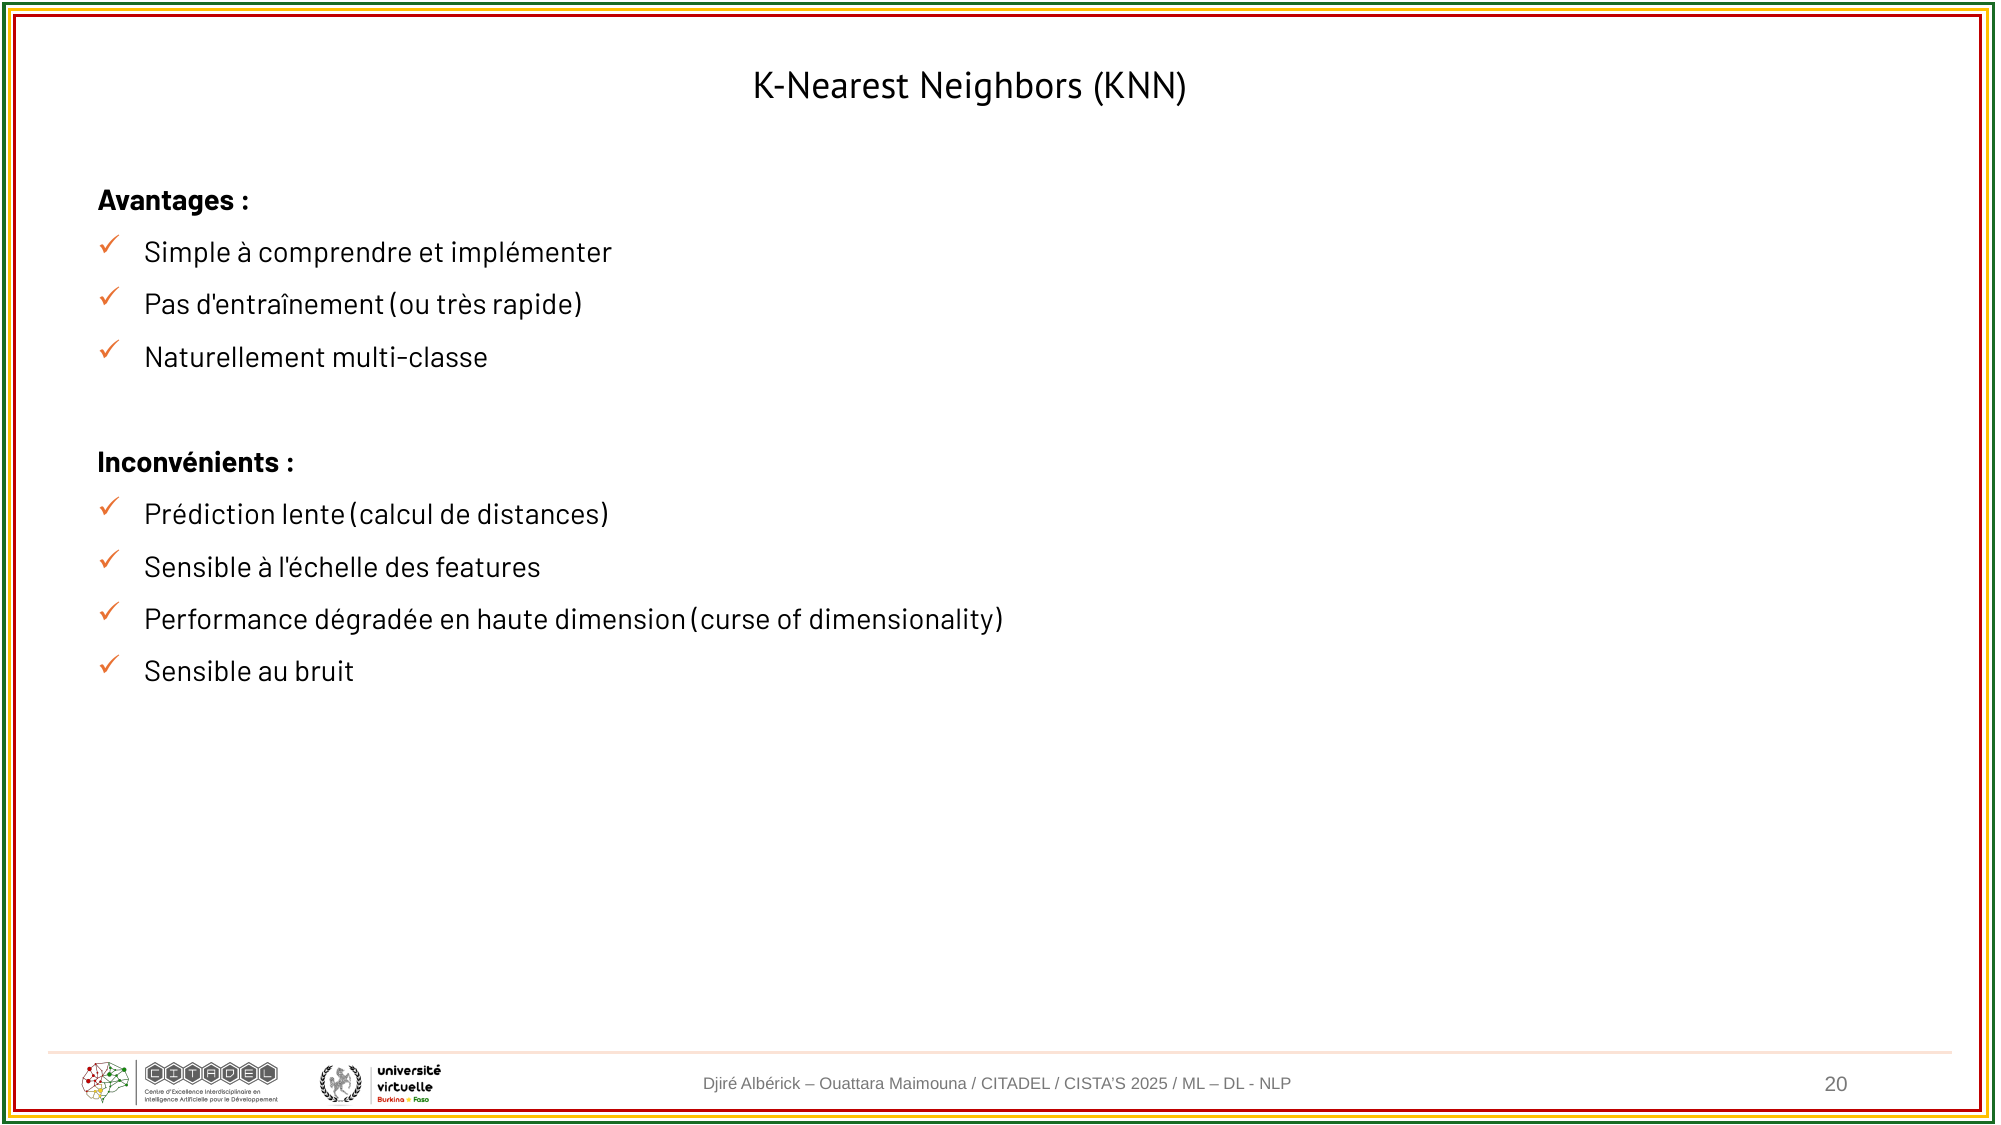

K-Nearest Neighbors (KNN)
Avantages :
Simple à comprendre et implémenter
Pas d'entraînement (ou très rapide)
Naturellement multi-classe

Inconvénients :
Prédiction lente (calcul de distances)
Sensible à l'échelle des features
Performance dégradée en haute dimension (curse of dimensionality)
Sensible au bruit

20